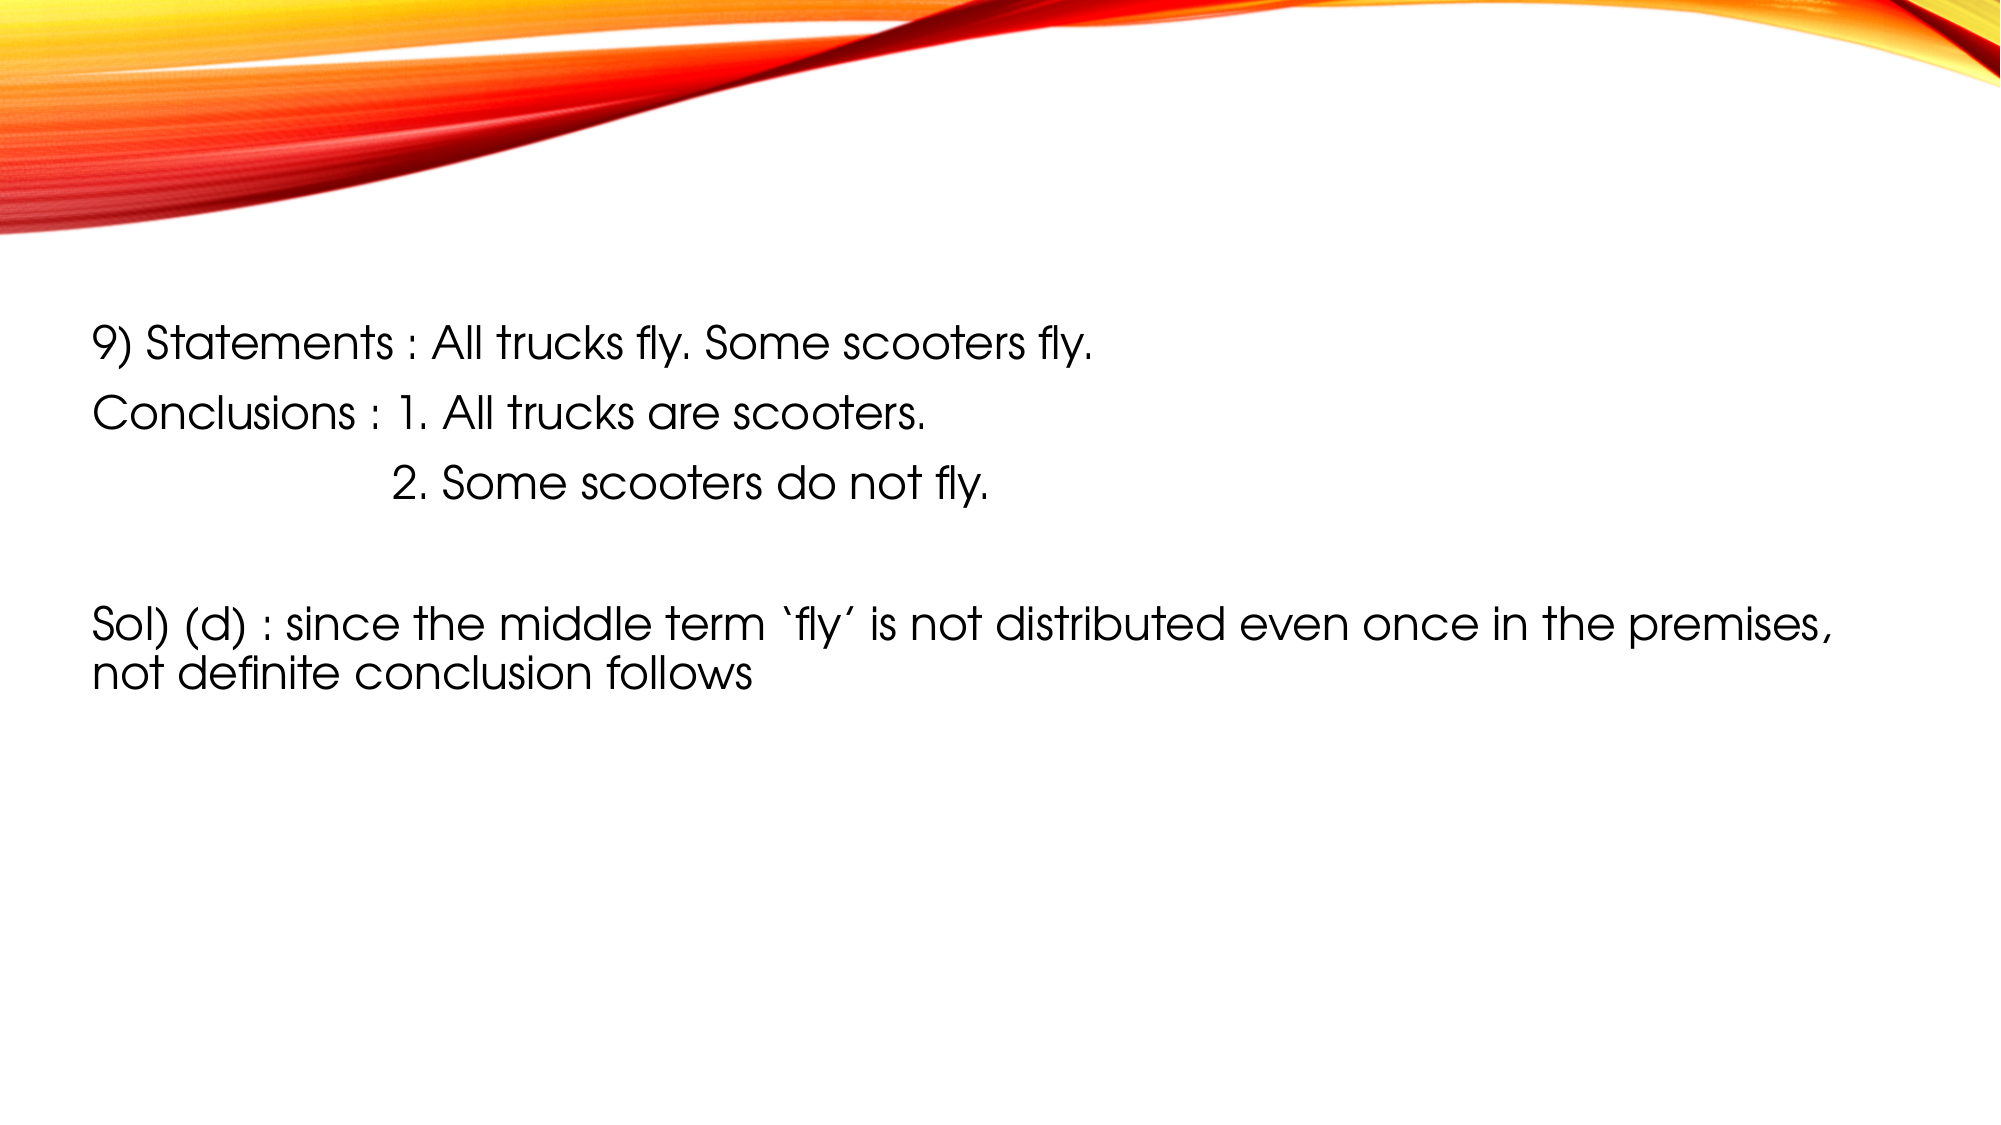

9) Statements : All trucks fly. Some scooters fly.
Conclusions : 1. All trucks are scooters.
		2. Some scooters do not fly.

Sol) (d) : since the middle term ‘fly’ is not distributed even once in the premises, not definite conclusion follows